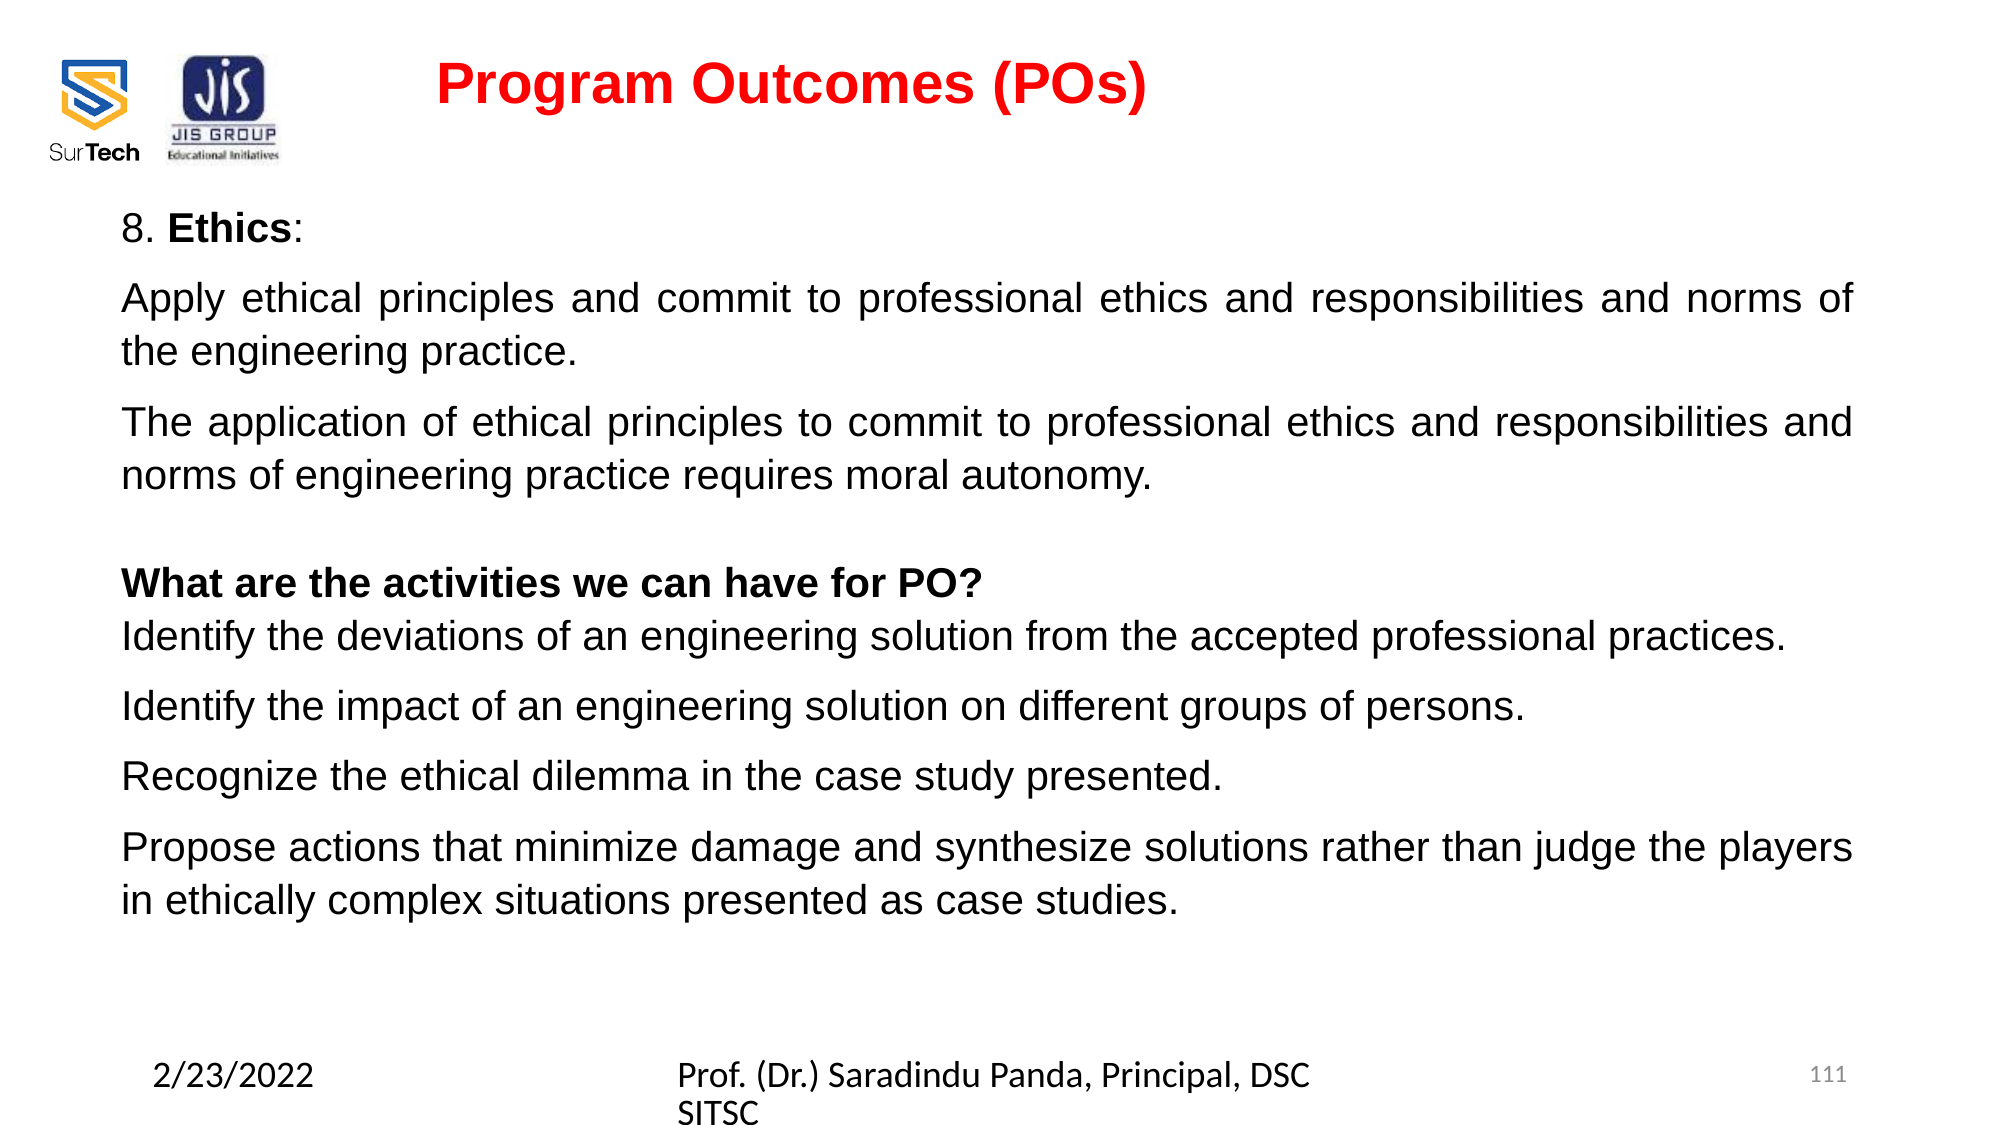

Program Outcomes (POs)
8. Ethics:
Apply ethical principles and commit to professional ethics and responsibilities and norms of the engineering practice.
The application of ethical principles to commit to professional ethics and responsibilities and norms of engineering practice requires moral autonomy.
What are the activities we can have for PO?
Identify the deviations of an engineering solution from the accepted professional practices.
Identify the impact of an engineering solution on different groups of persons.
Recognize the ethical dilemma in the case study presented.
Propose actions that minimize damage and synthesize solutions rather than judge the players in ethically complex situations presented as case studies.
2/23/2022
Prof. (Dr.) Saradindu Panda, Principal, DSCSITSC
111